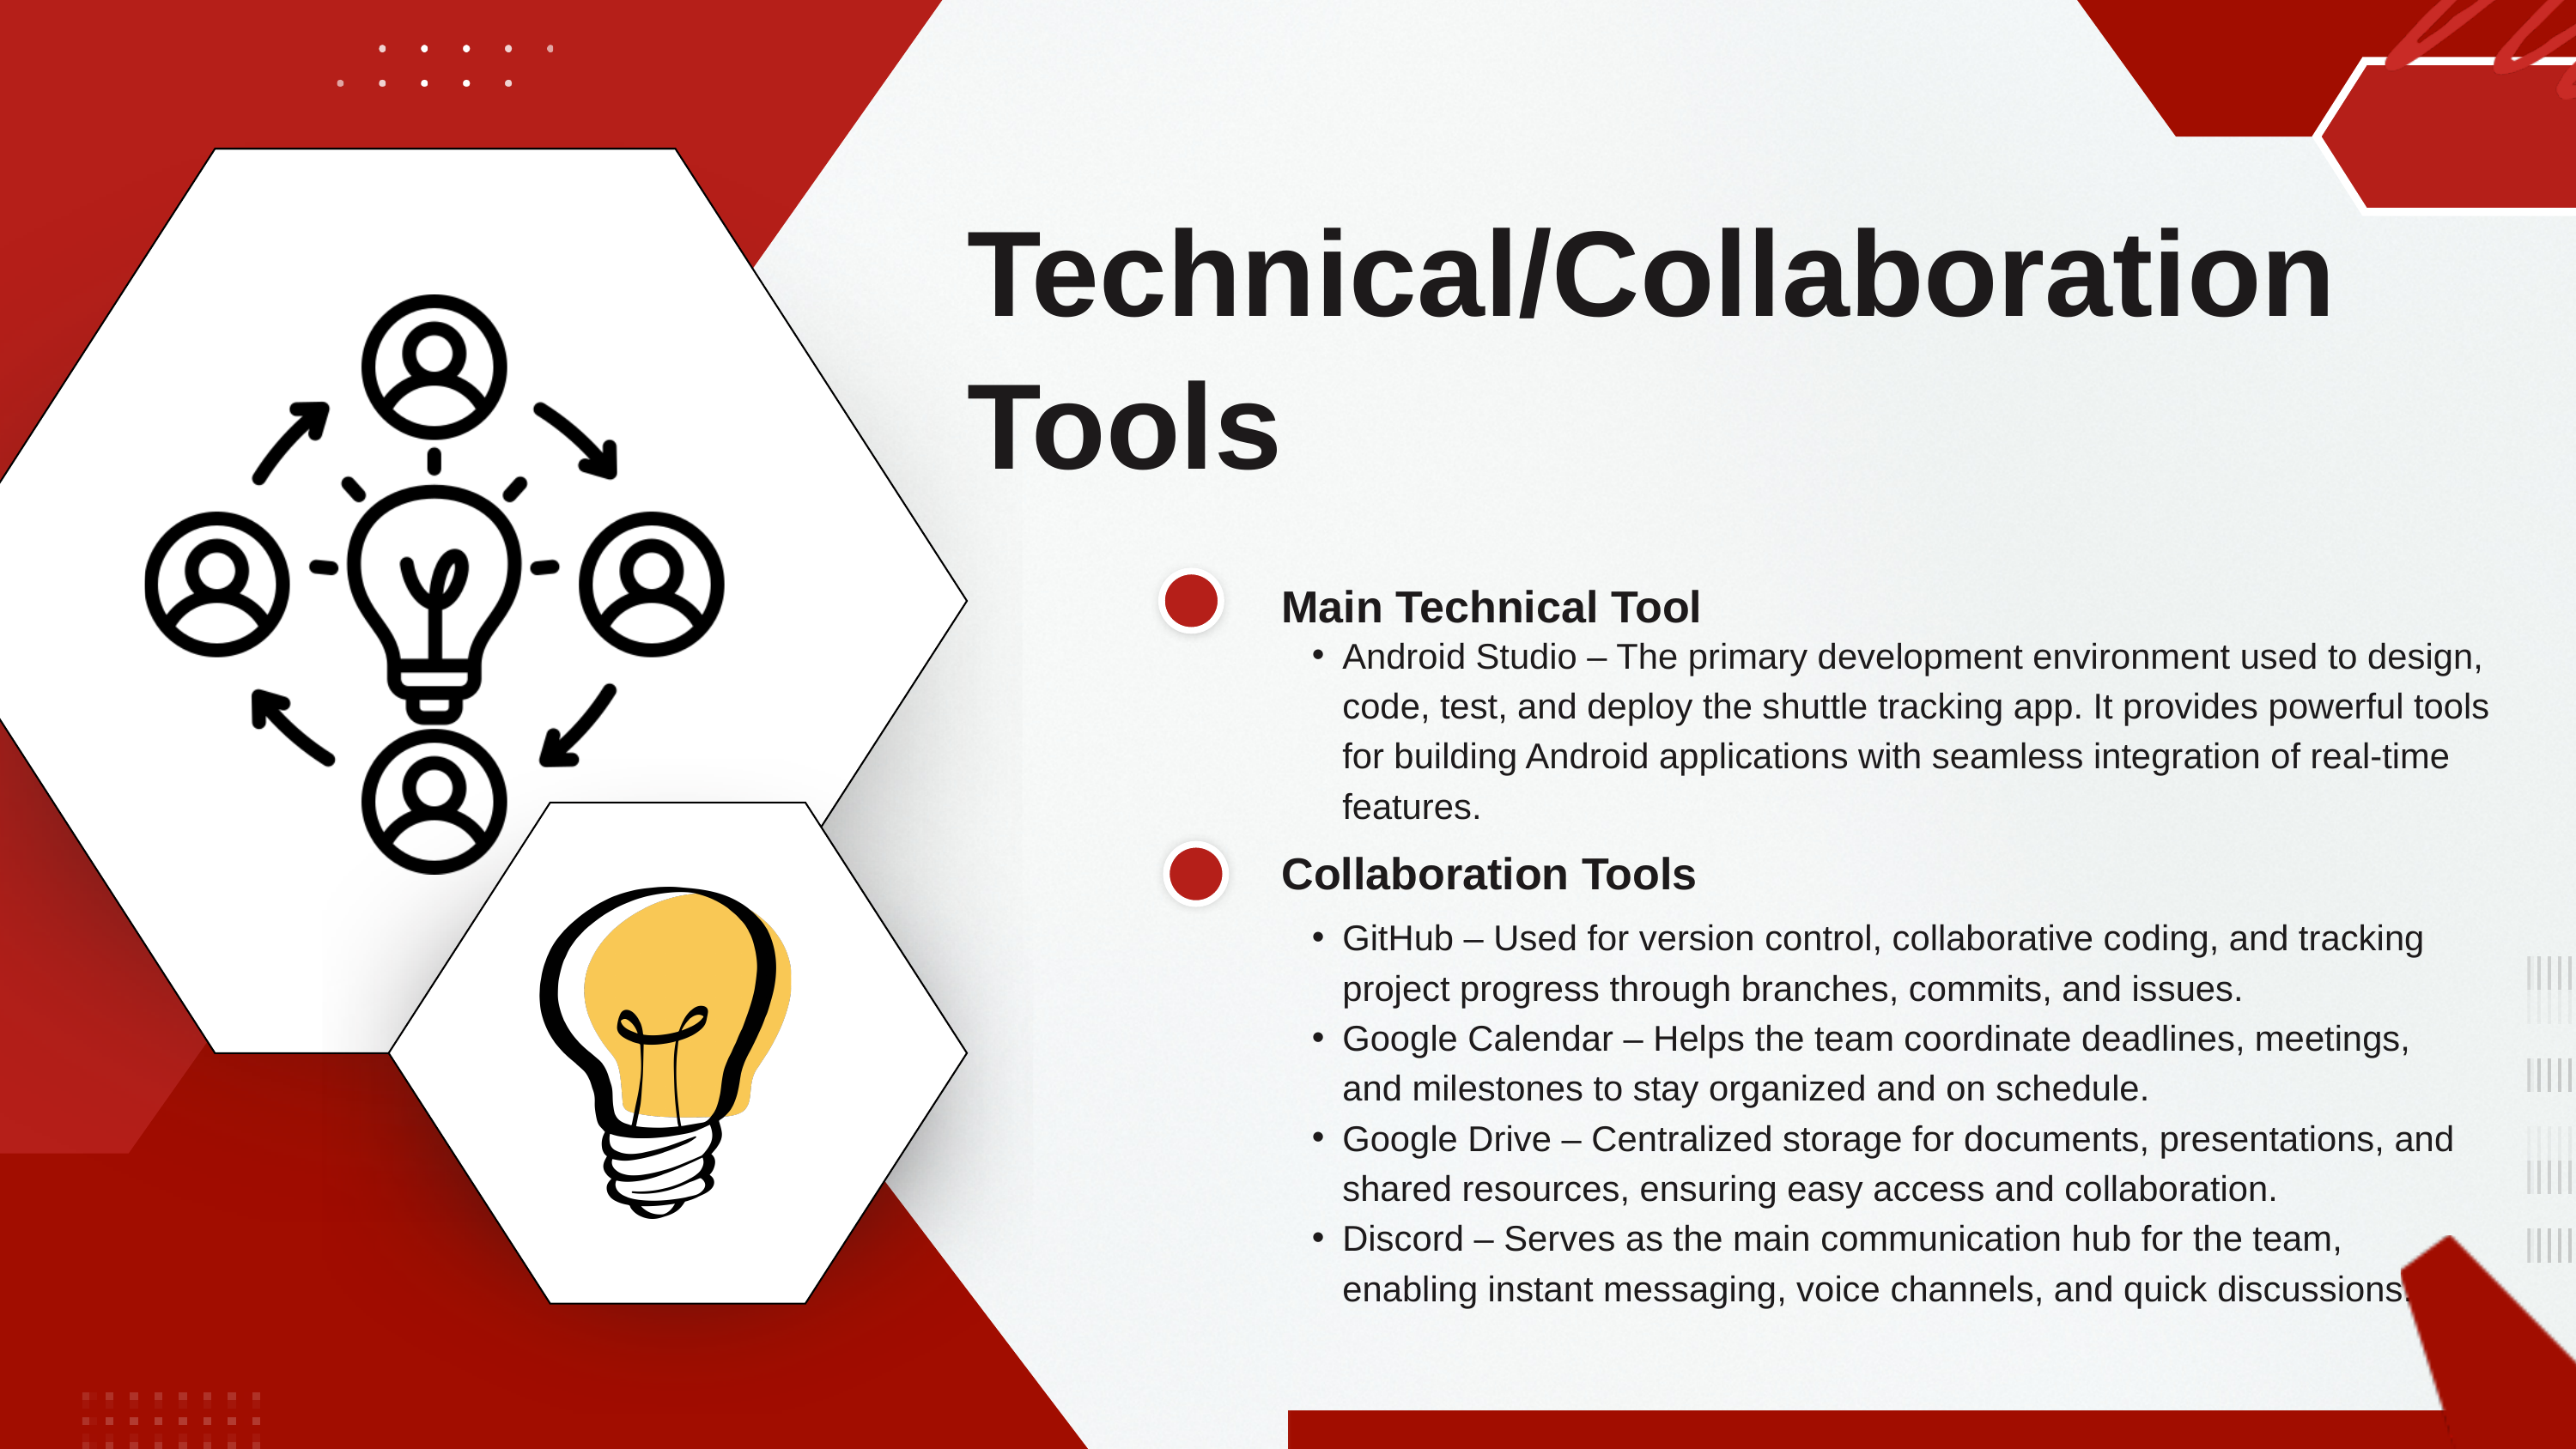

Technical/Collaboration Tools

Main Technical Tool

Android Studio – The primary development environment used to design, code, test, and deploy the shuttle tracking app. It provides powerful tools for building Android applications with seamless integration of real-time features.

Collaboration Tools

GitHub – Used for version control, collaborative coding, and tracking project progress through branches, commits, and issues.
Google Calendar – Helps the team coordinate deadlines, meetings, and milestones to stay organized and on schedule.
Google Drive – Centralized storage for documents, presentations, and shared resources, ensuring easy access and collaboration.
Discord – Serves as the main communication hub for the team, enabling instant messaging, voice channels, and quick discussions.